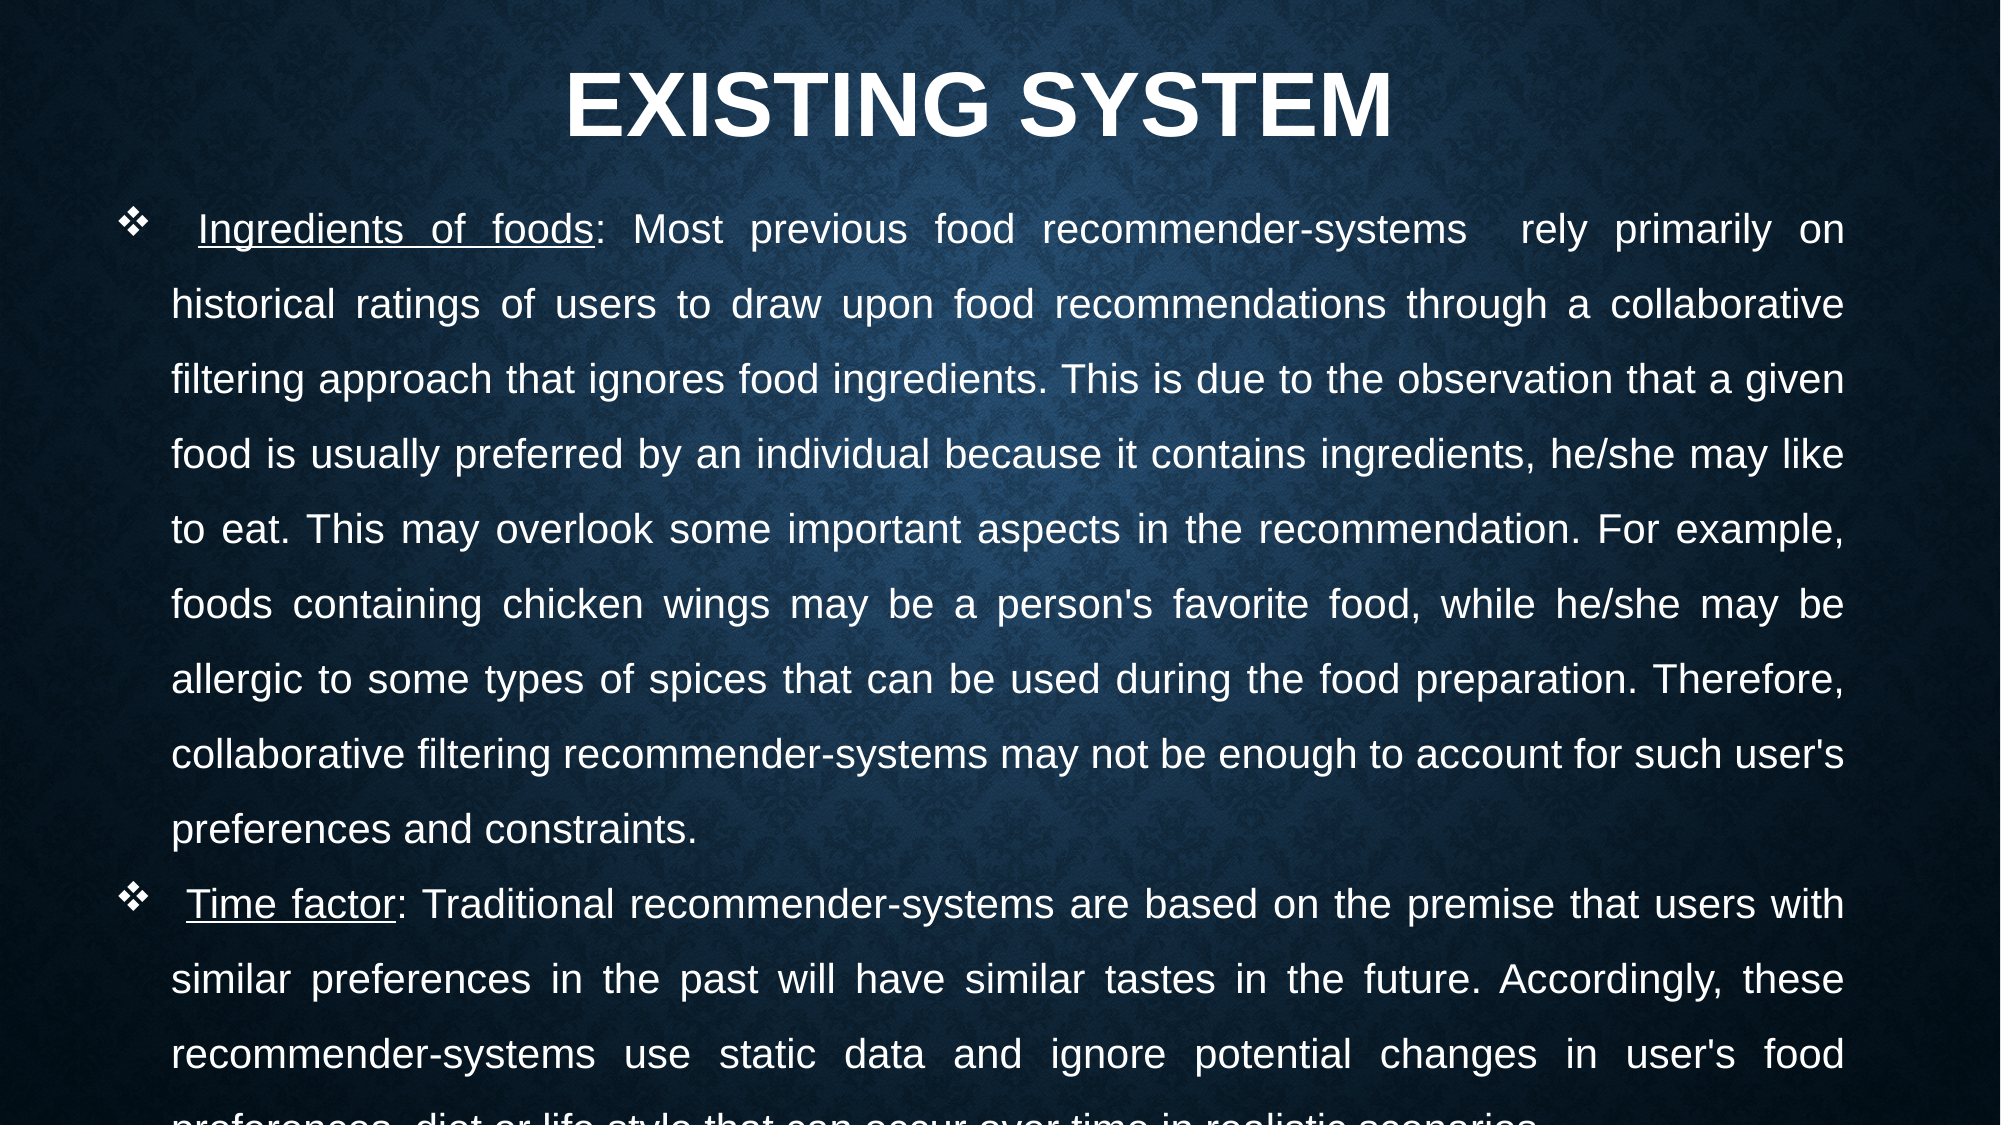

# EXISTING SYSTEM
 Ingredients of foods: Most previous food recommender-systems  rely primarily on historical ratings of users to draw upon food recommendations through a collaborative filtering approach that ignores food ingredients. This is due to the observation that a given food is usually preferred by an individual because it contains ingredients, he/she may like to eat. This may overlook some important aspects in the recommendation. For example, foods containing chicken wings may be a person's favorite food, while he/she may be allergic to some types of spices that can be used during the food preparation. Therefore, collaborative filtering recommender-systems may not be enough to account for such user's preferences and constraints.
 Time factor: Traditional recommender-systems are based on the premise that users with similar preferences in the past will have similar tastes in the future. Accordingly, these recommender-systems use static data and ignore potential changes in user's food preferences, diet or life style that can occur over time in realistic scenarios.